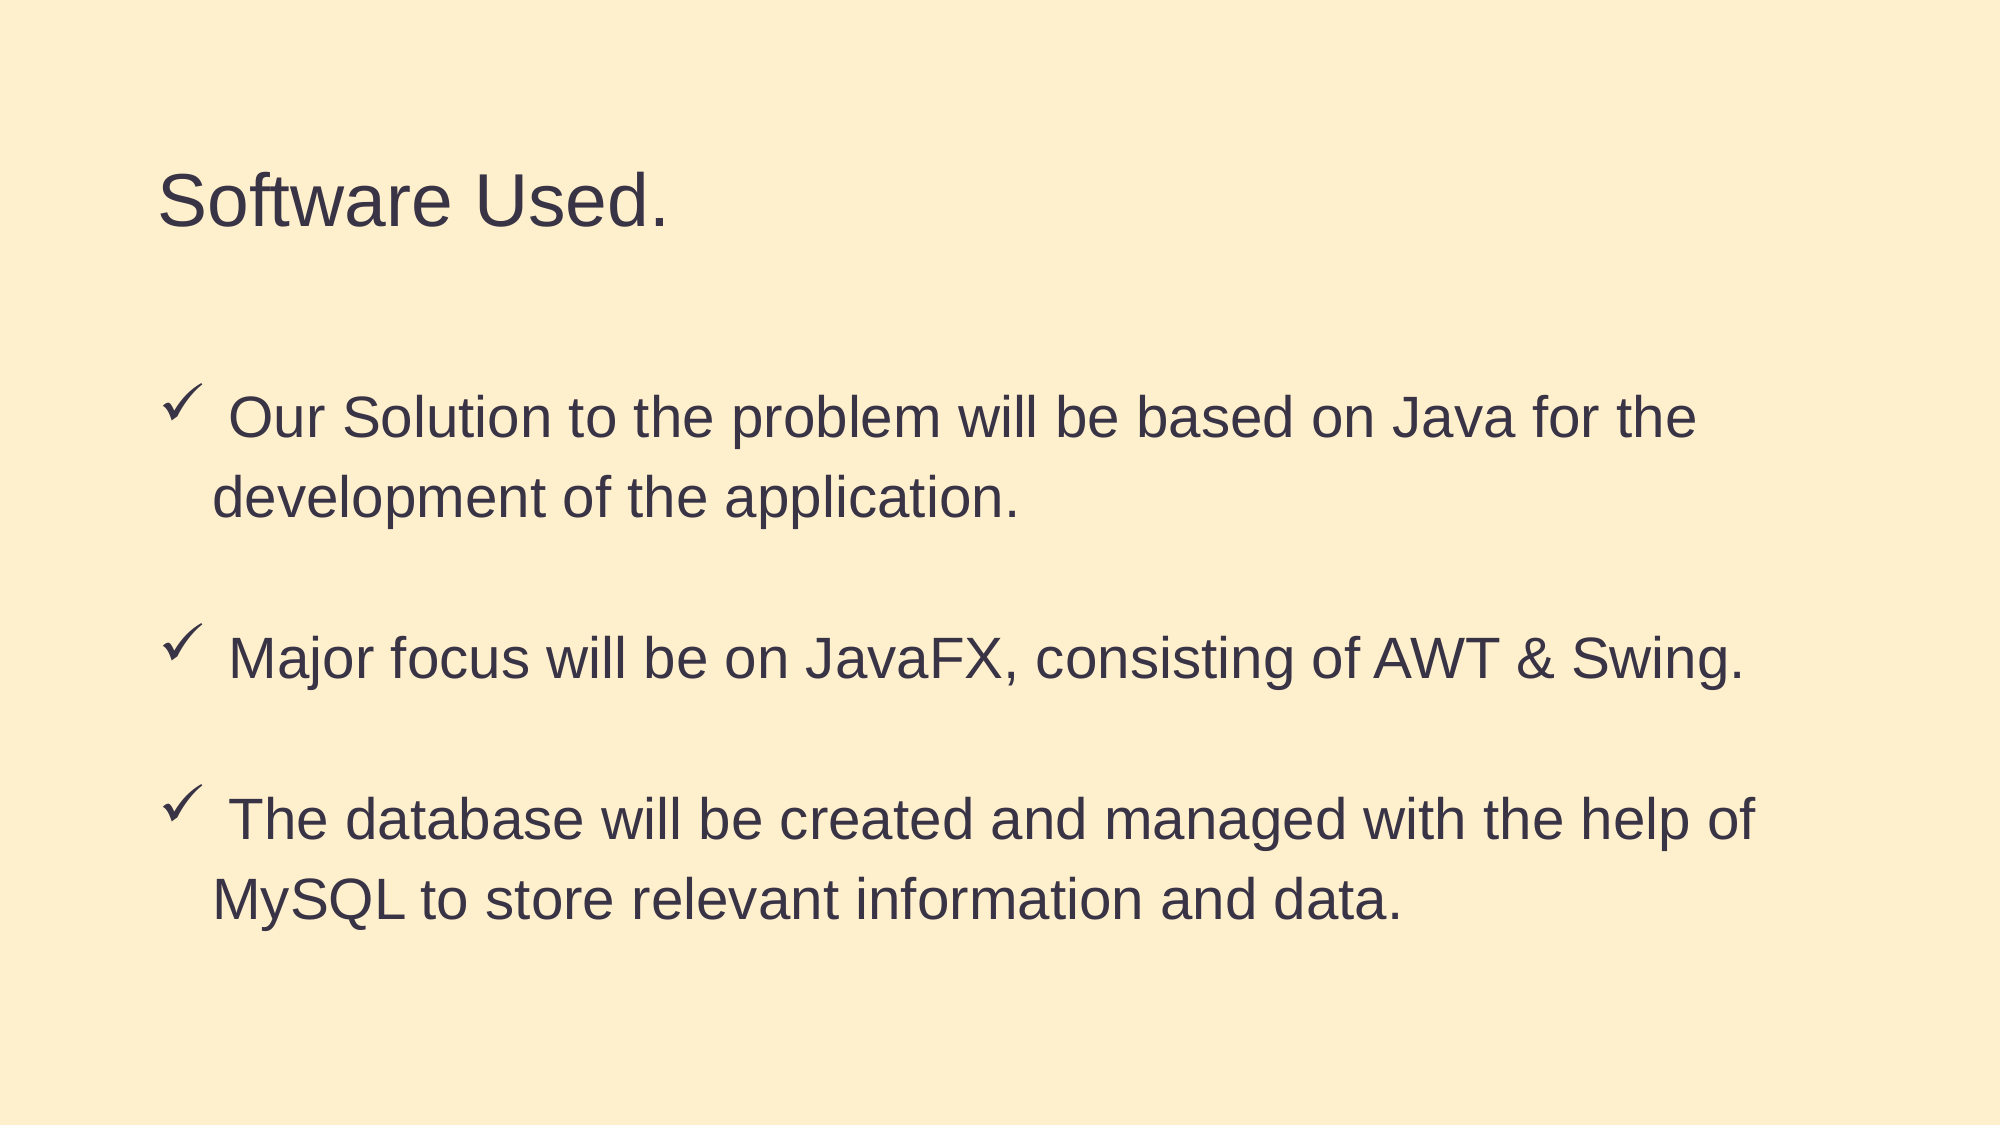

# Software Used.
 Our Solution to the problem will be based on Java for the development of the application.

 Major focus will be on JavaFX, consisting of AWT & Swing.

 The database will be created and managed with the help of MySQL to store relevant information and data.